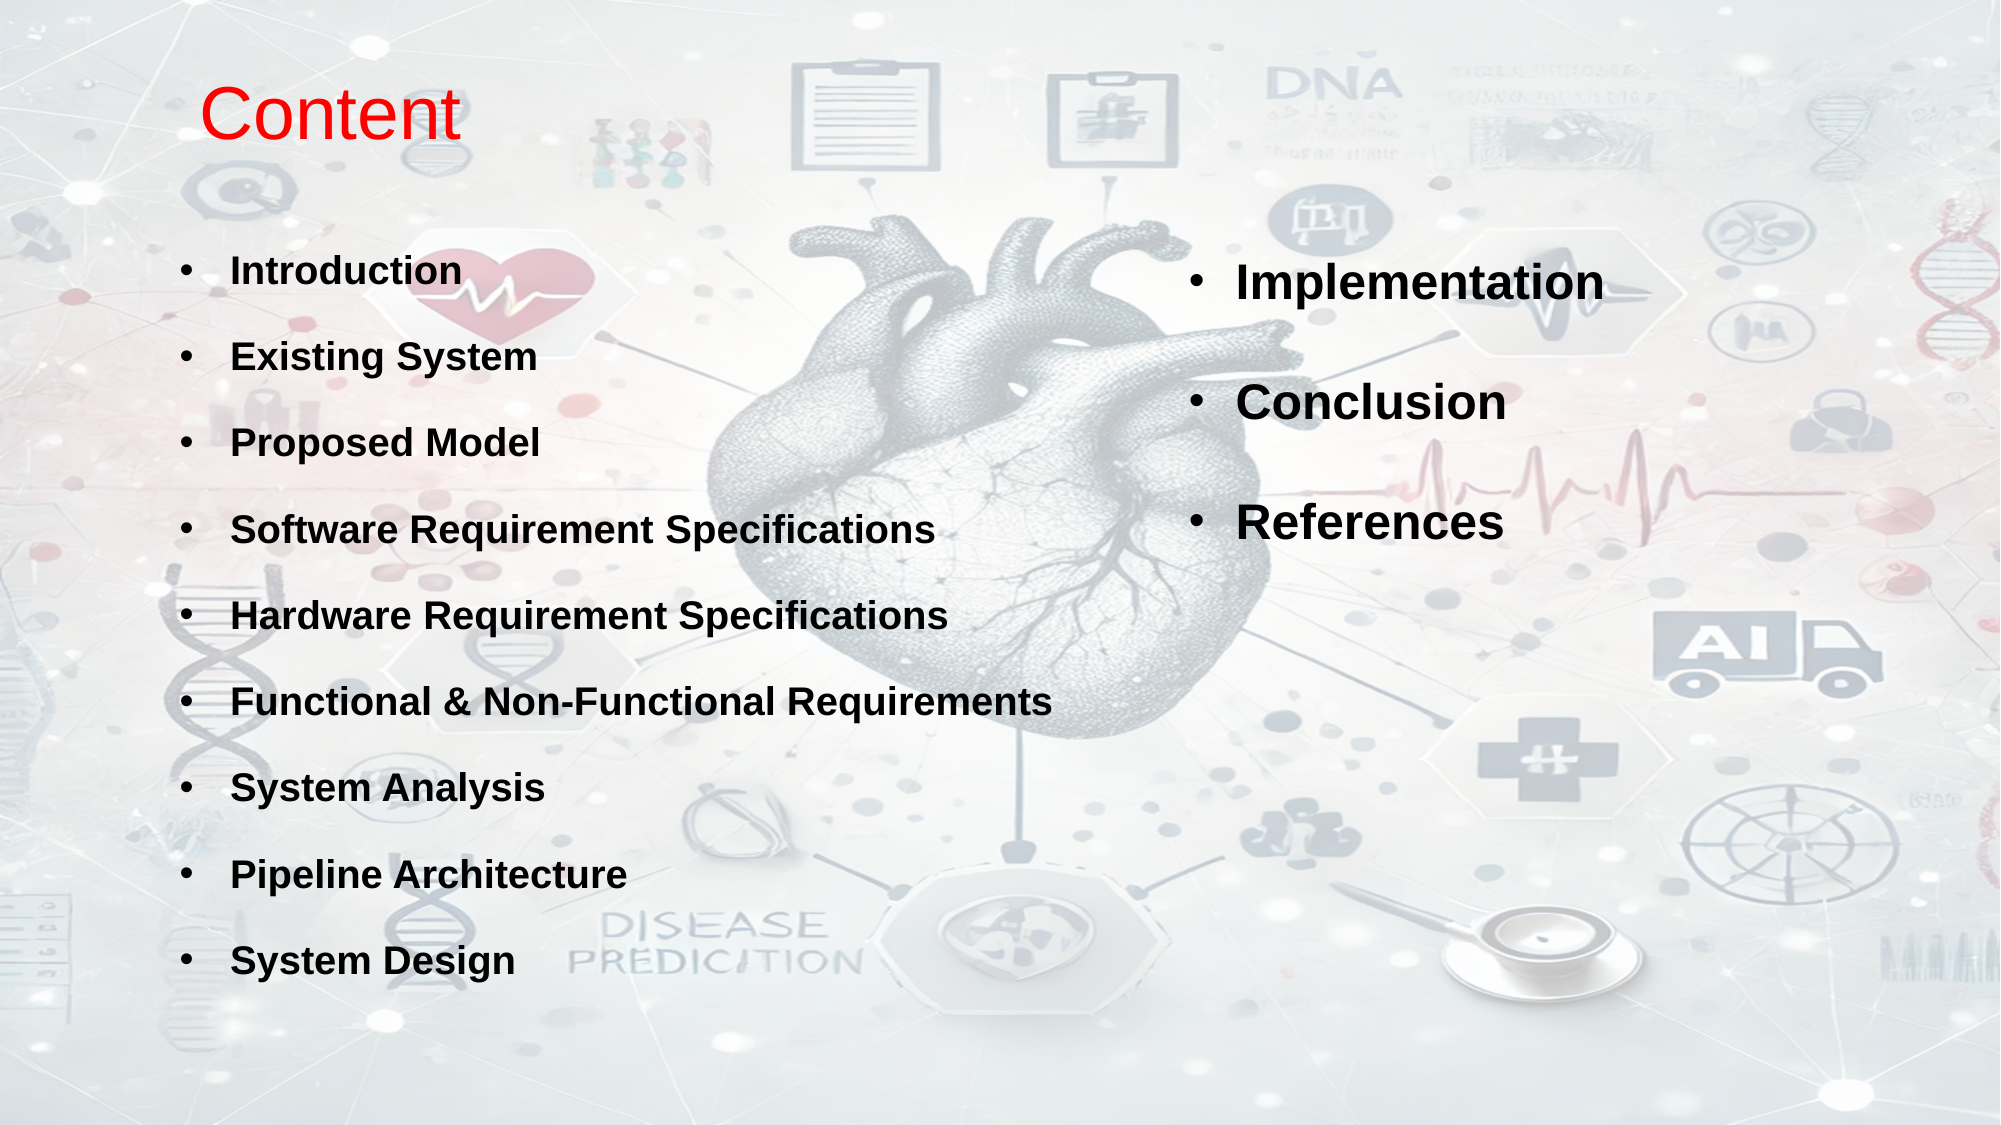

# Content
Introduction

Existing System

Proposed Model

Software Requirement Specifications

Hardware Requirement Specifications

Functional & Non-Functional Requirements

System Analysis

Pipeline Architecture

System Design

Implementation

Conclusion

References